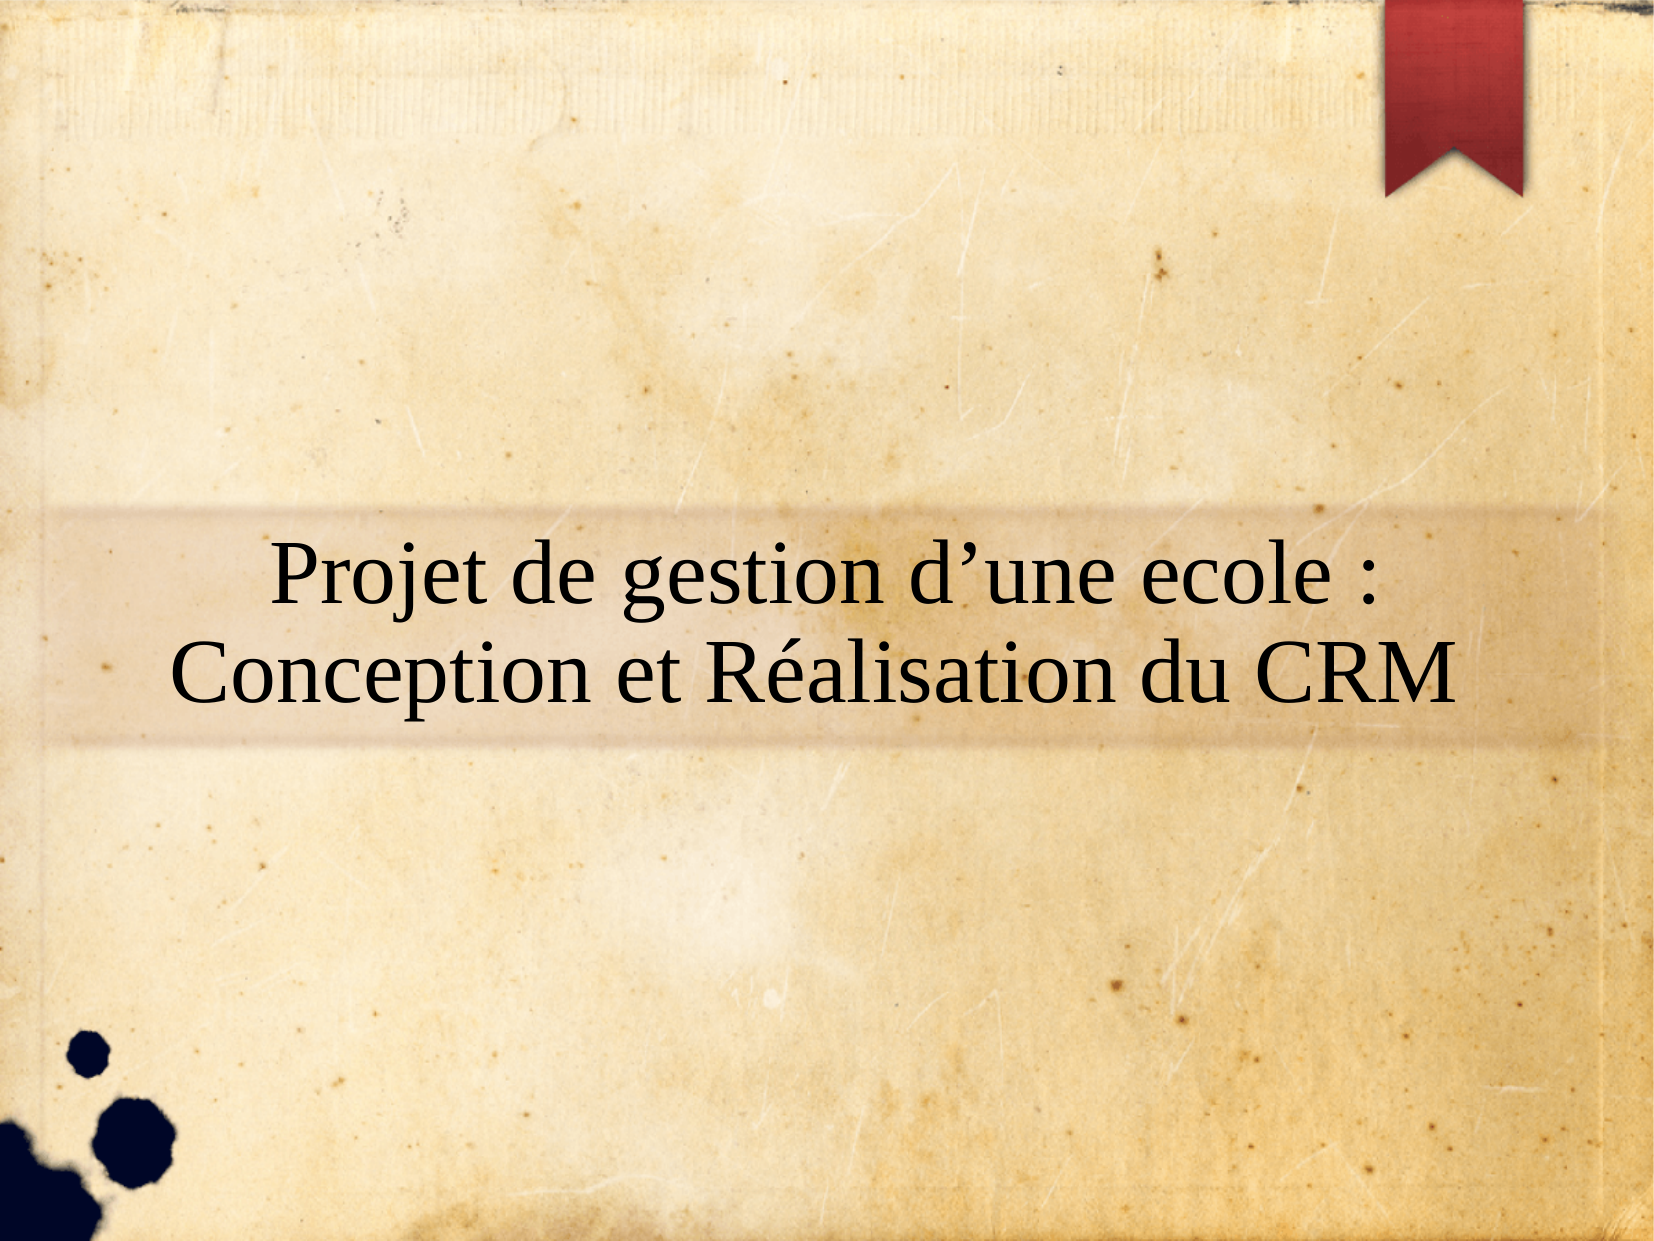

# Projet de gestion d’une ecole : Conception et Réalisation du CRM